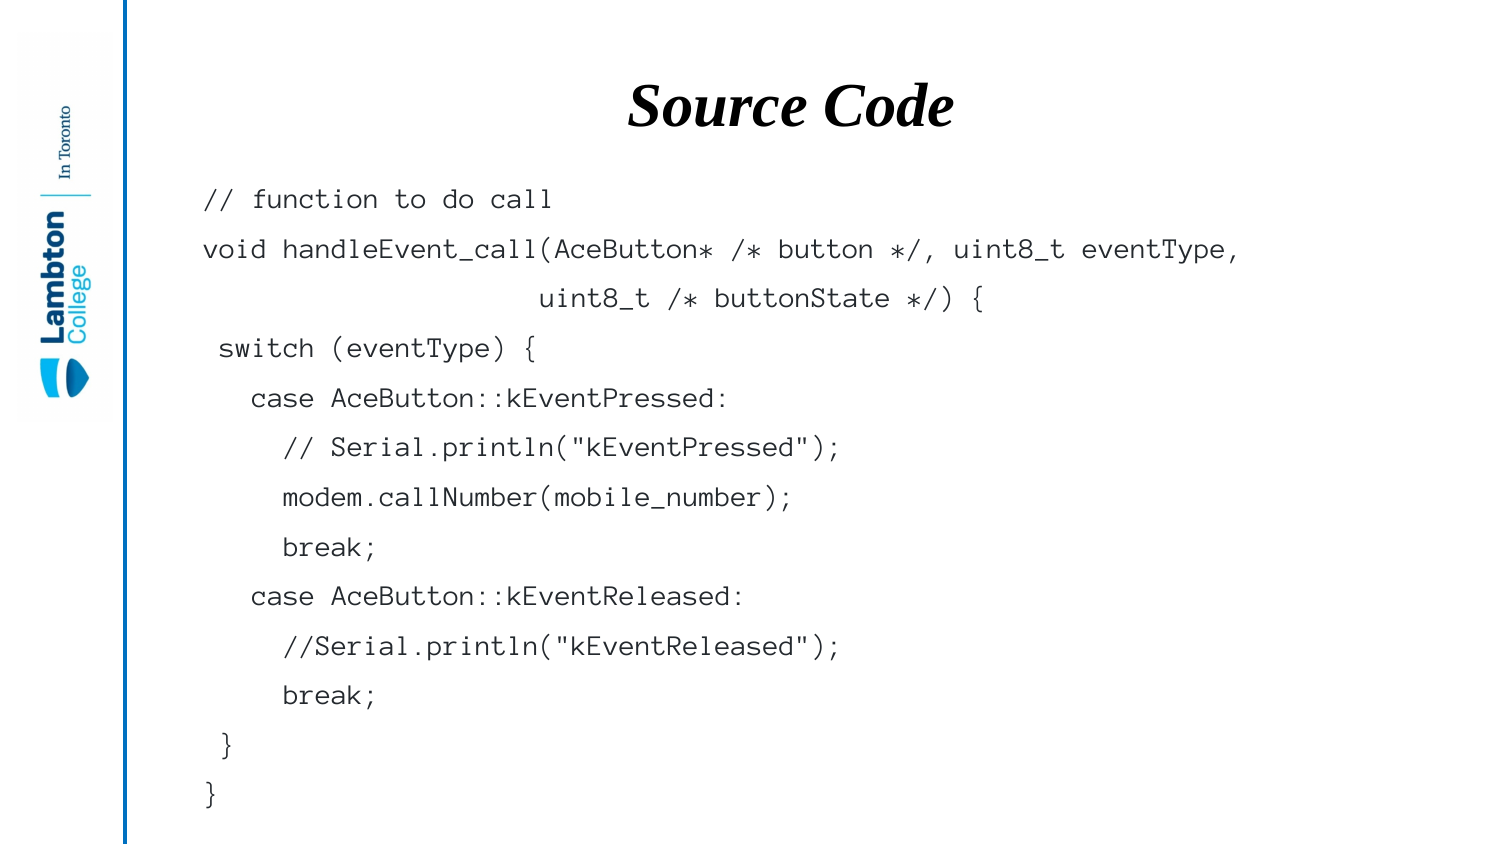

# Source Code
// function to do call
void handleEvent_call(AceButton* /* button */, uint8_t eventType,
                     uint8_t /* buttonState */) {
 switch (eventType) {
   case AceButton::kEventPressed:
     // Serial.println("kEventPressed");
     modem.callNumber(mobile_number);
     break;
   case AceButton::kEventReleased:
     //Serial.println("kEventReleased");
     break;
 }
}